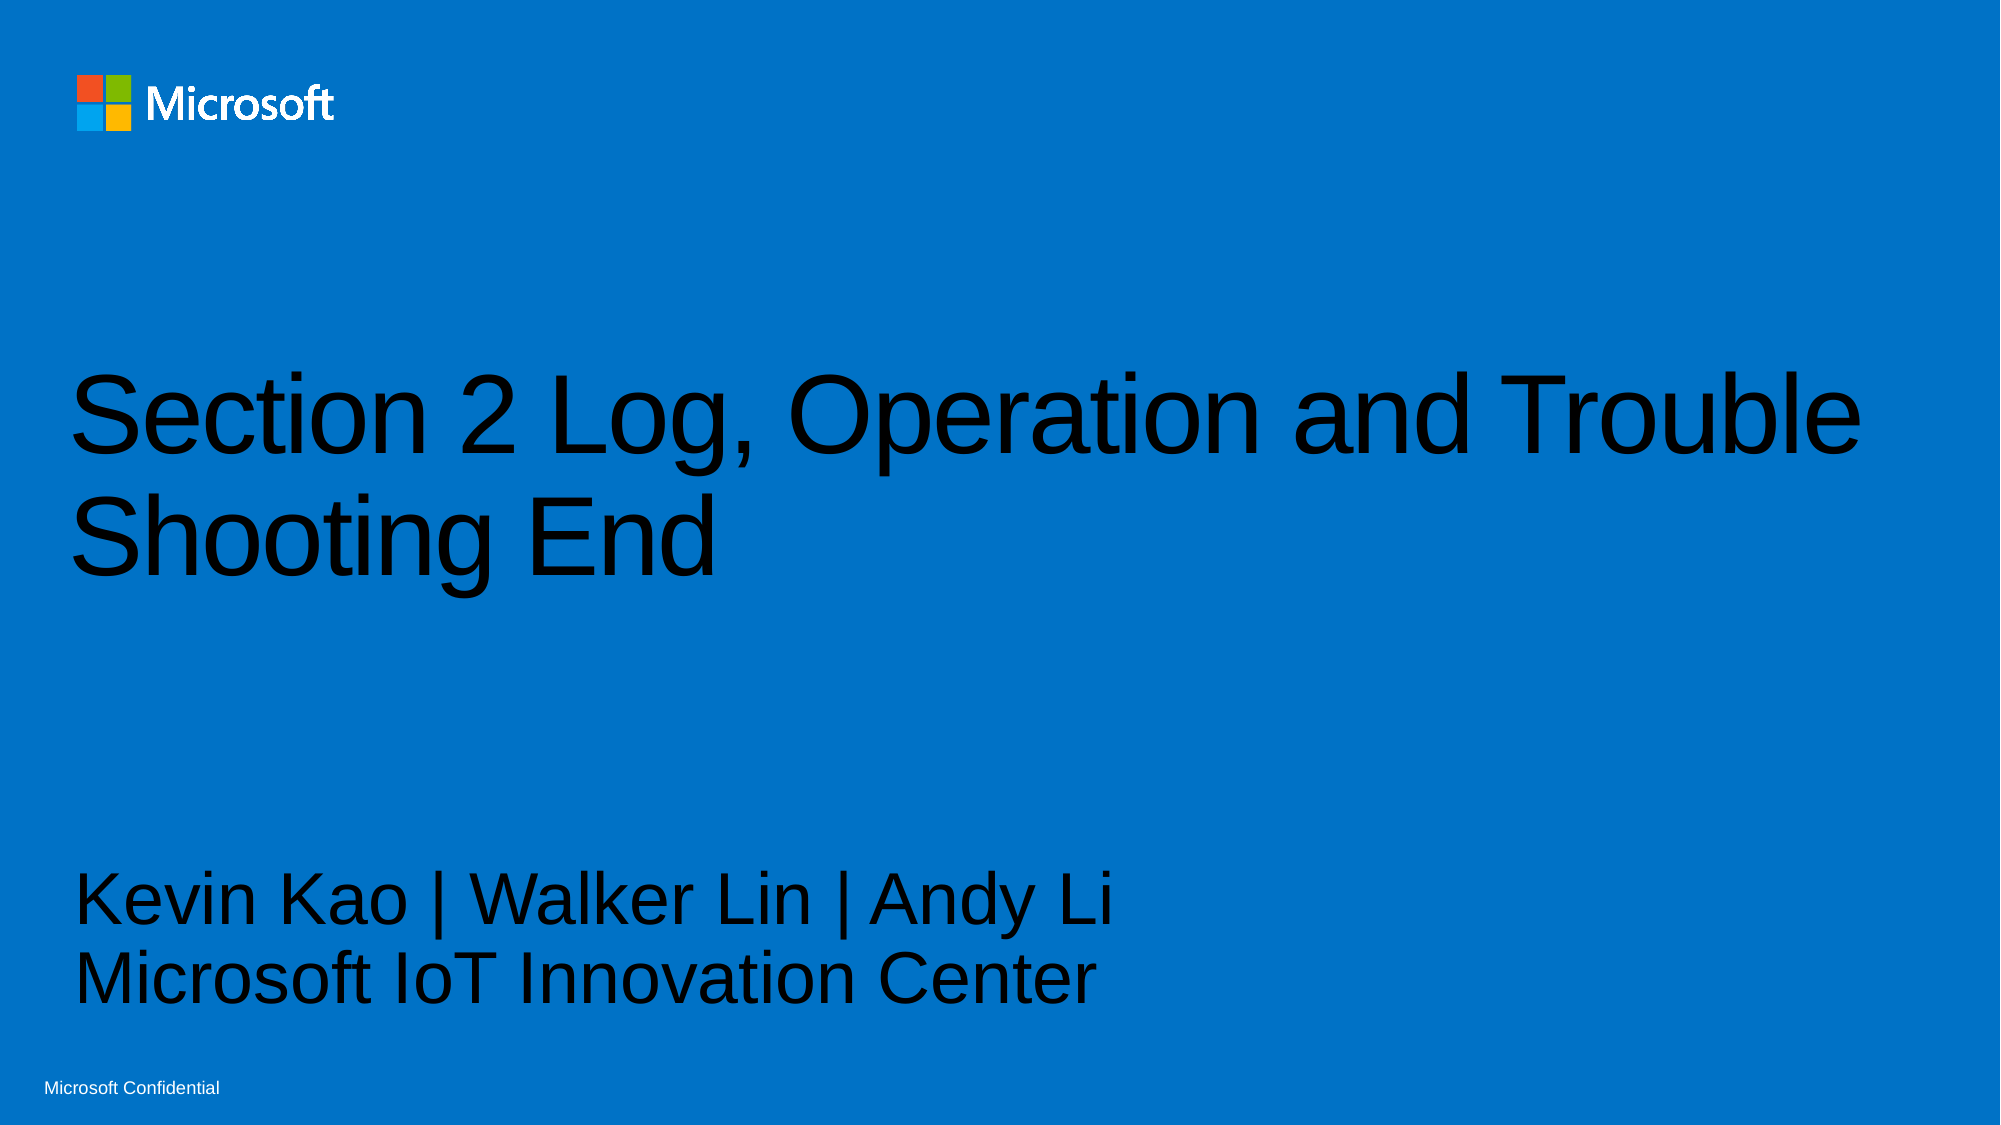

# Section 2 Log, Operation and Trouble Shooting End
Kevin Kao | Walker Lin | Andy Li
Microsoft IoT Innovation Center
Microsoft Confidential